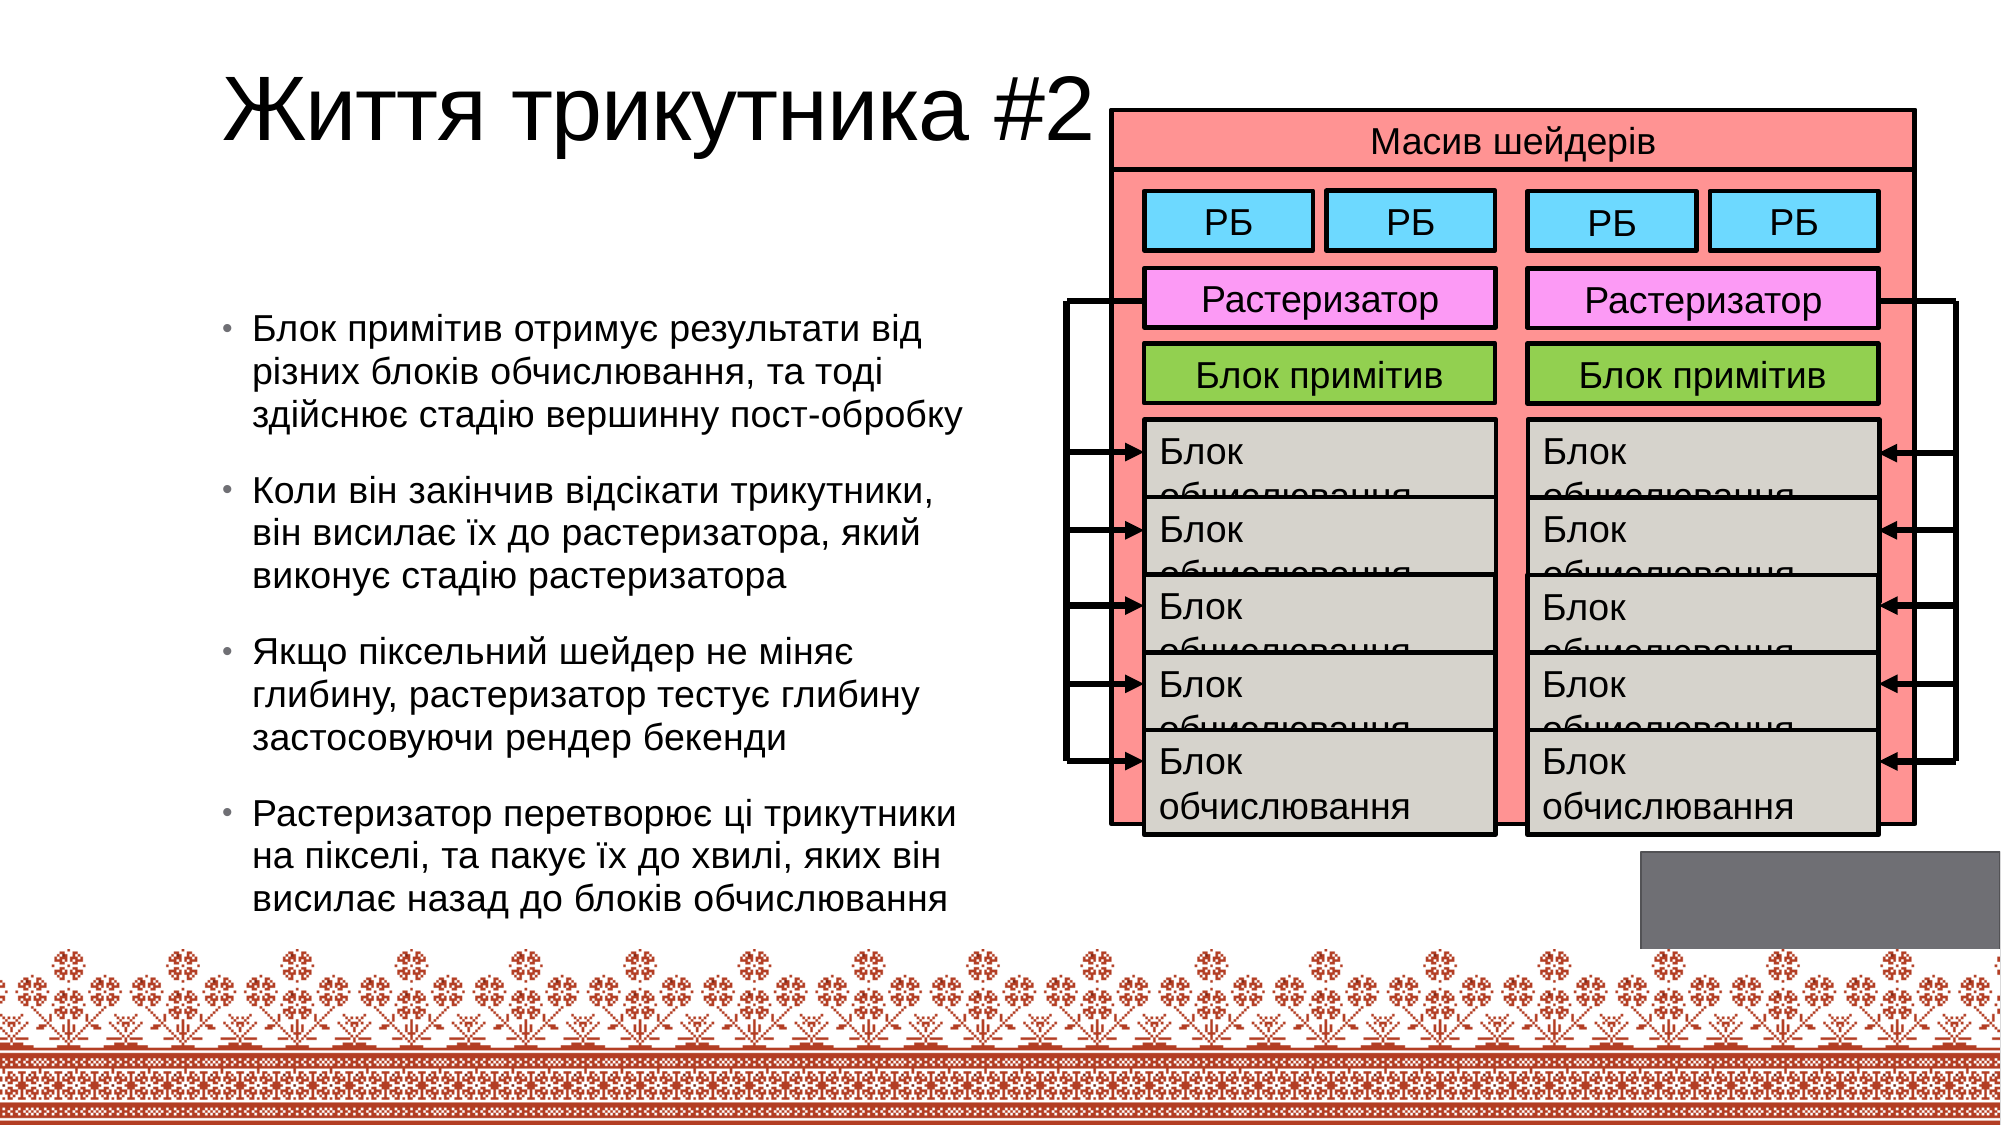

# Життя трикутника #2

Масив шейдерів
РБ
РБ
РБ
РБ
Растеризатор
Растеризатор
Блок примітив отримує результати від різних блоків обчислювання, та тоді здійснює стадію вершинну пост-обробку
Коли він закінчив відсікати трикутники, він висилає їх до растеризатора, який виконує стадію растеризатора
Якщо піксельний шейдер не міняє глибину, растеризатор тестує глибину застосовуючи рендер бекенди
Растеризатор перетворює ці трикутники на пікселі, та пакує їх до хвилі, яких він висилає назад до блоків обчислювання
Блок примітив
Блок примітив
Блок обчислювання
Блок обчислювання
Блок обчислювання
Блок обчислювання
Блок обчислювання
Блок обчислювання
Блок обчислювання
Блок обчислювання
Блок обчислювання
Блок обчислювання